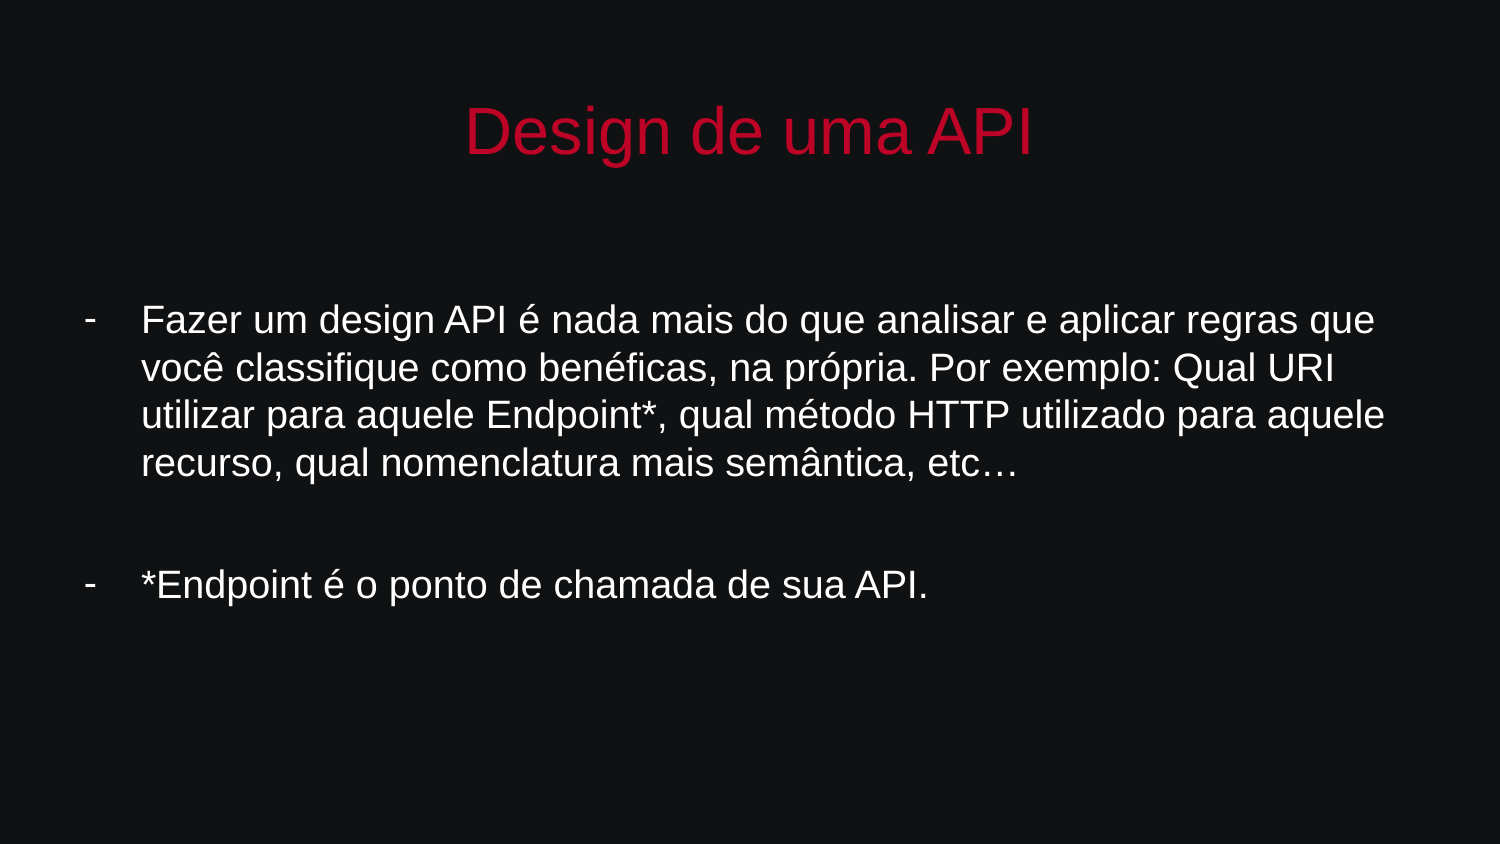

# Design de uma API
Fazer um design API é nada mais do que analisar e aplicar regras que você classifique como benéficas, na própria. Por exemplo: Qual URI utilizar para aquele Endpoint*, qual método HTTP utilizado para aquele recurso, qual nomenclatura mais semântica, etc…

*Endpoint é o ponto de chamada de sua API.